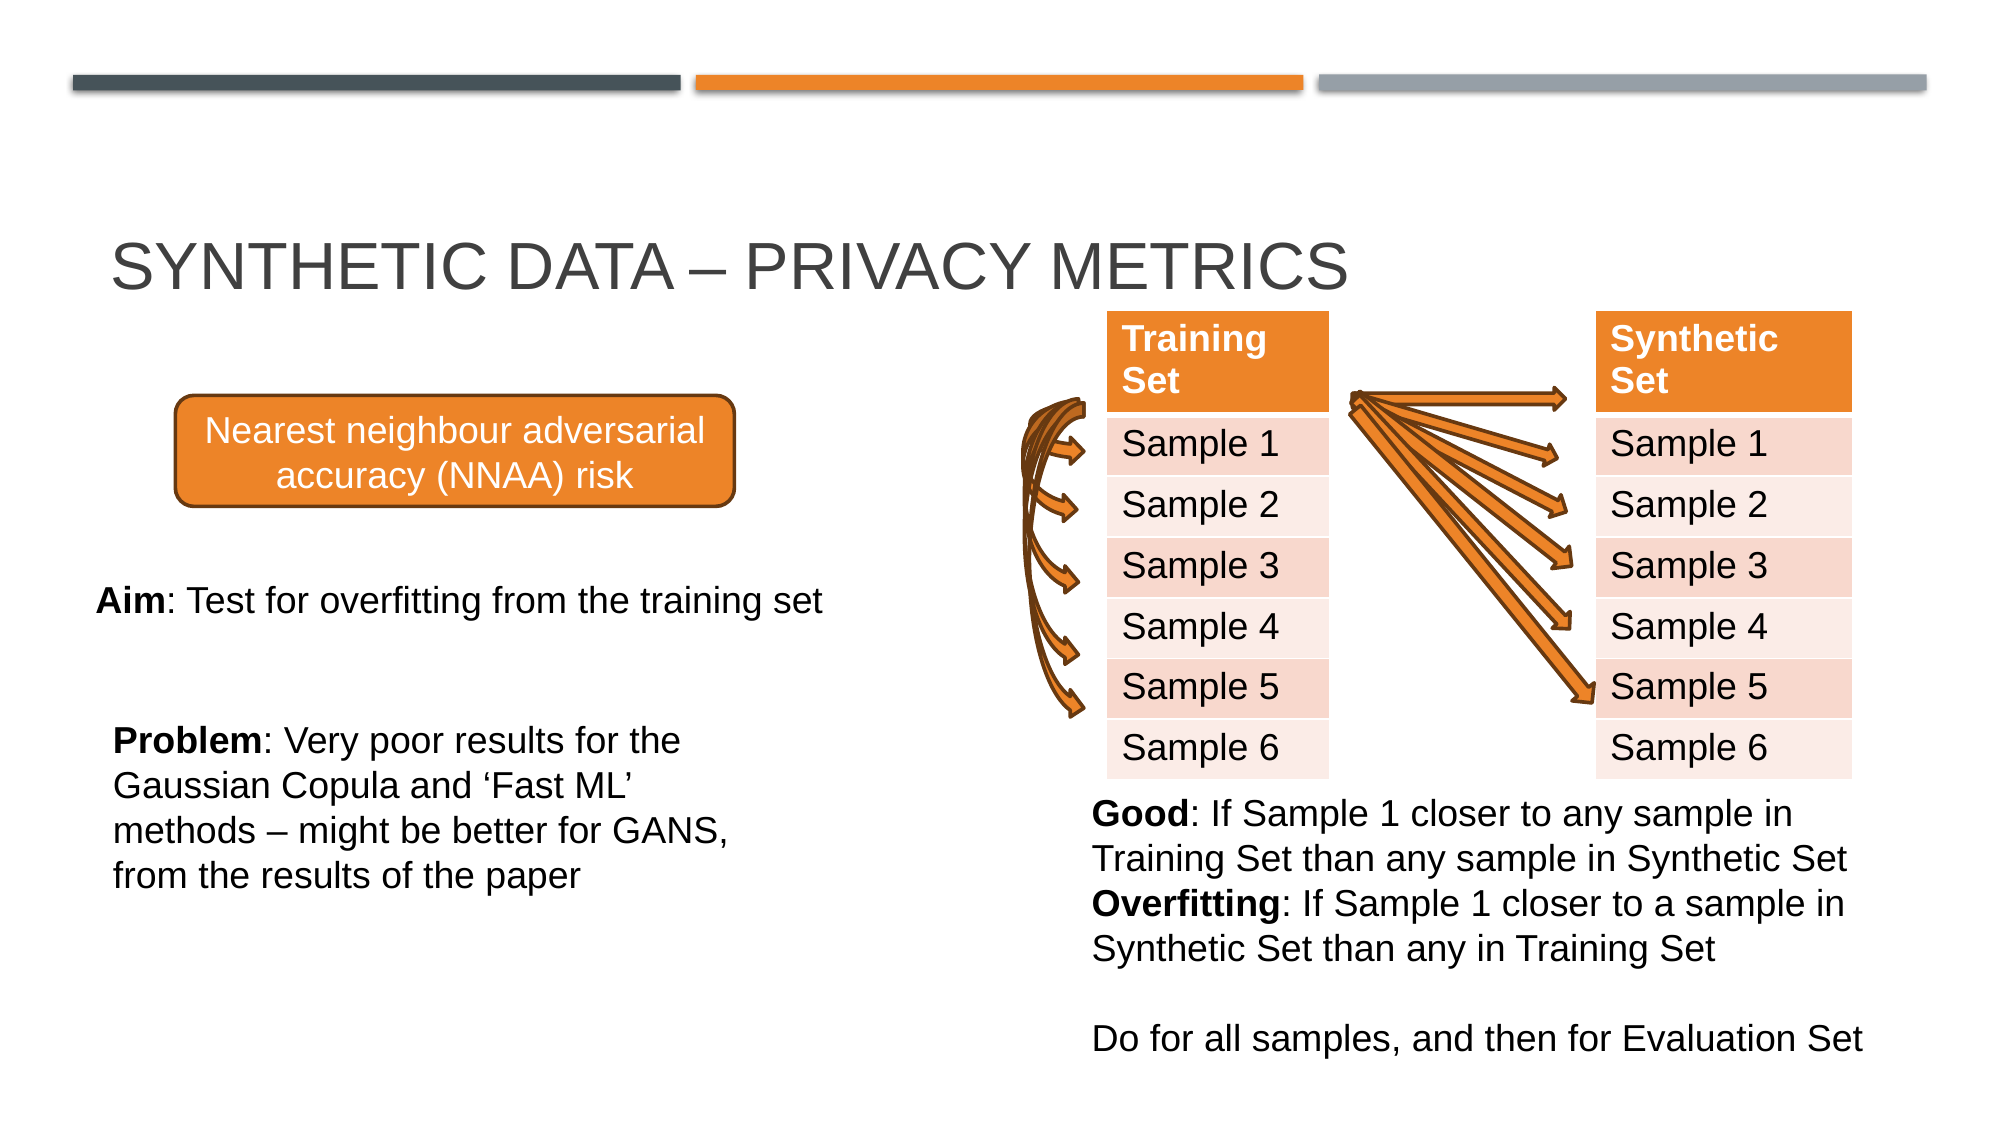

# Synthetic data – privacy metrics
| Training Set |
| --- |
| Sample 1 |
| Sample 2 |
| Sample 3 |
| Sample 4 |
| Sample 5 |
| Sample 6 |
| Synthetic Set |
| --- |
| Sample 1 |
| Sample 2 |
| Sample 3 |
| Sample 4 |
| Sample 5 |
| Sample 6 |

Nearest neighbour adversarial accuracy (NNAA) risk
Aim: Test for overfitting from the training set

Problem: Very poor results for the Gaussian Copula and ‘Fast ML’ methods – might be better for GANS, from the results of the paper
Good: If Sample 1 closer to any sample in Training Set than any sample in Synthetic Set
Overfitting: If Sample 1 closer to a sample in Synthetic Set than any in Training Set

Do for all samples, and then for Evaluation Set